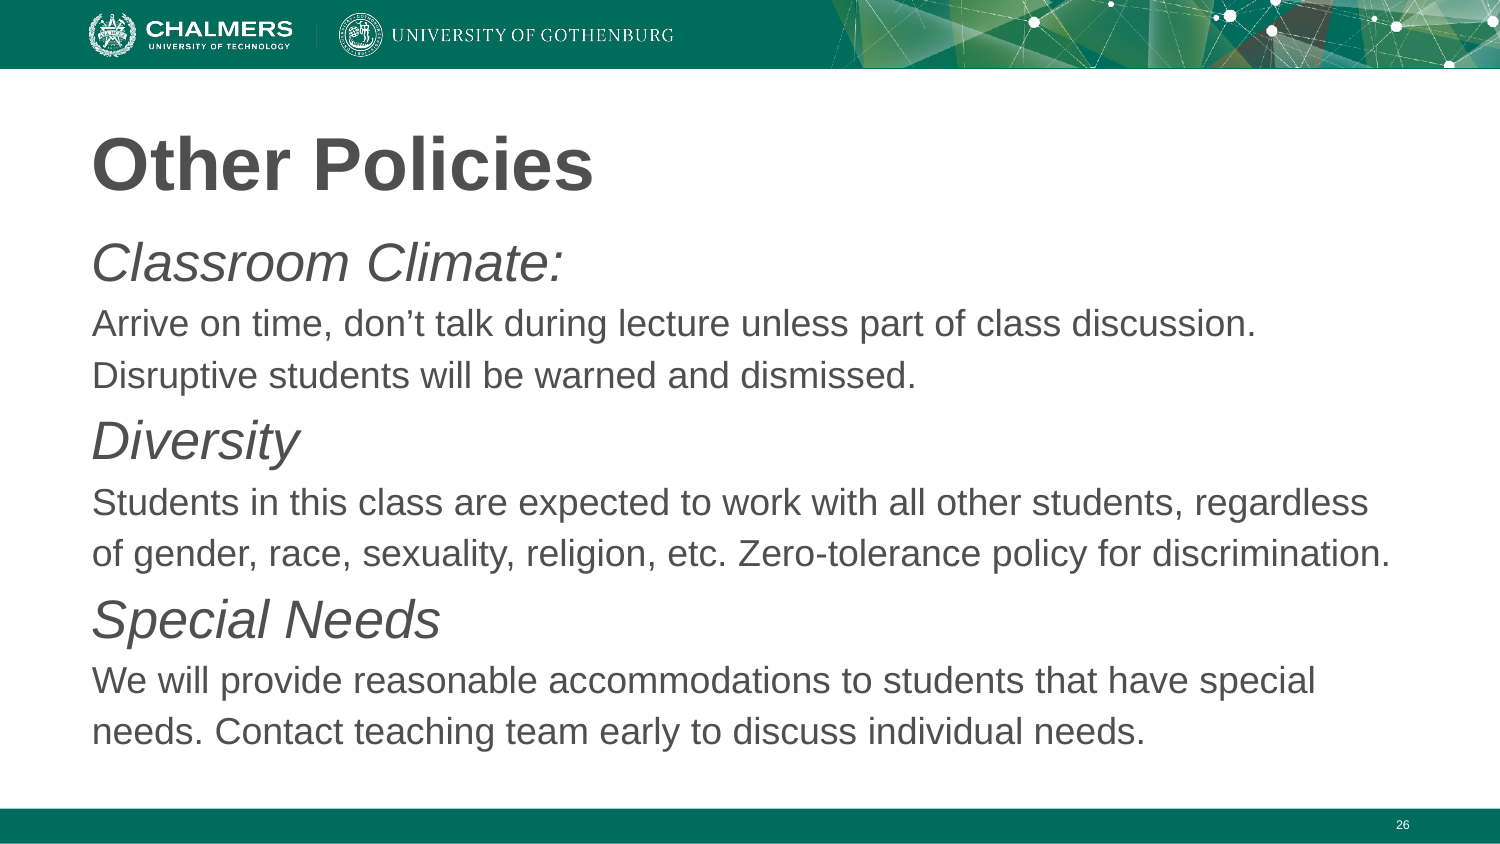

# Other Policies
Classroom Climate:
Arrive on time, don’t talk during lecture unless part of class discussion. Disruptive students will be warned and dismissed.
Diversity
Students in this class are expected to work with all other students, regardless of gender, race, sexuality, religion, etc. Zero-tolerance policy for discrimination.
Special Needs
We will provide reasonable accommodations to students that have special needs. Contact teaching team early to discuss individual needs.
26